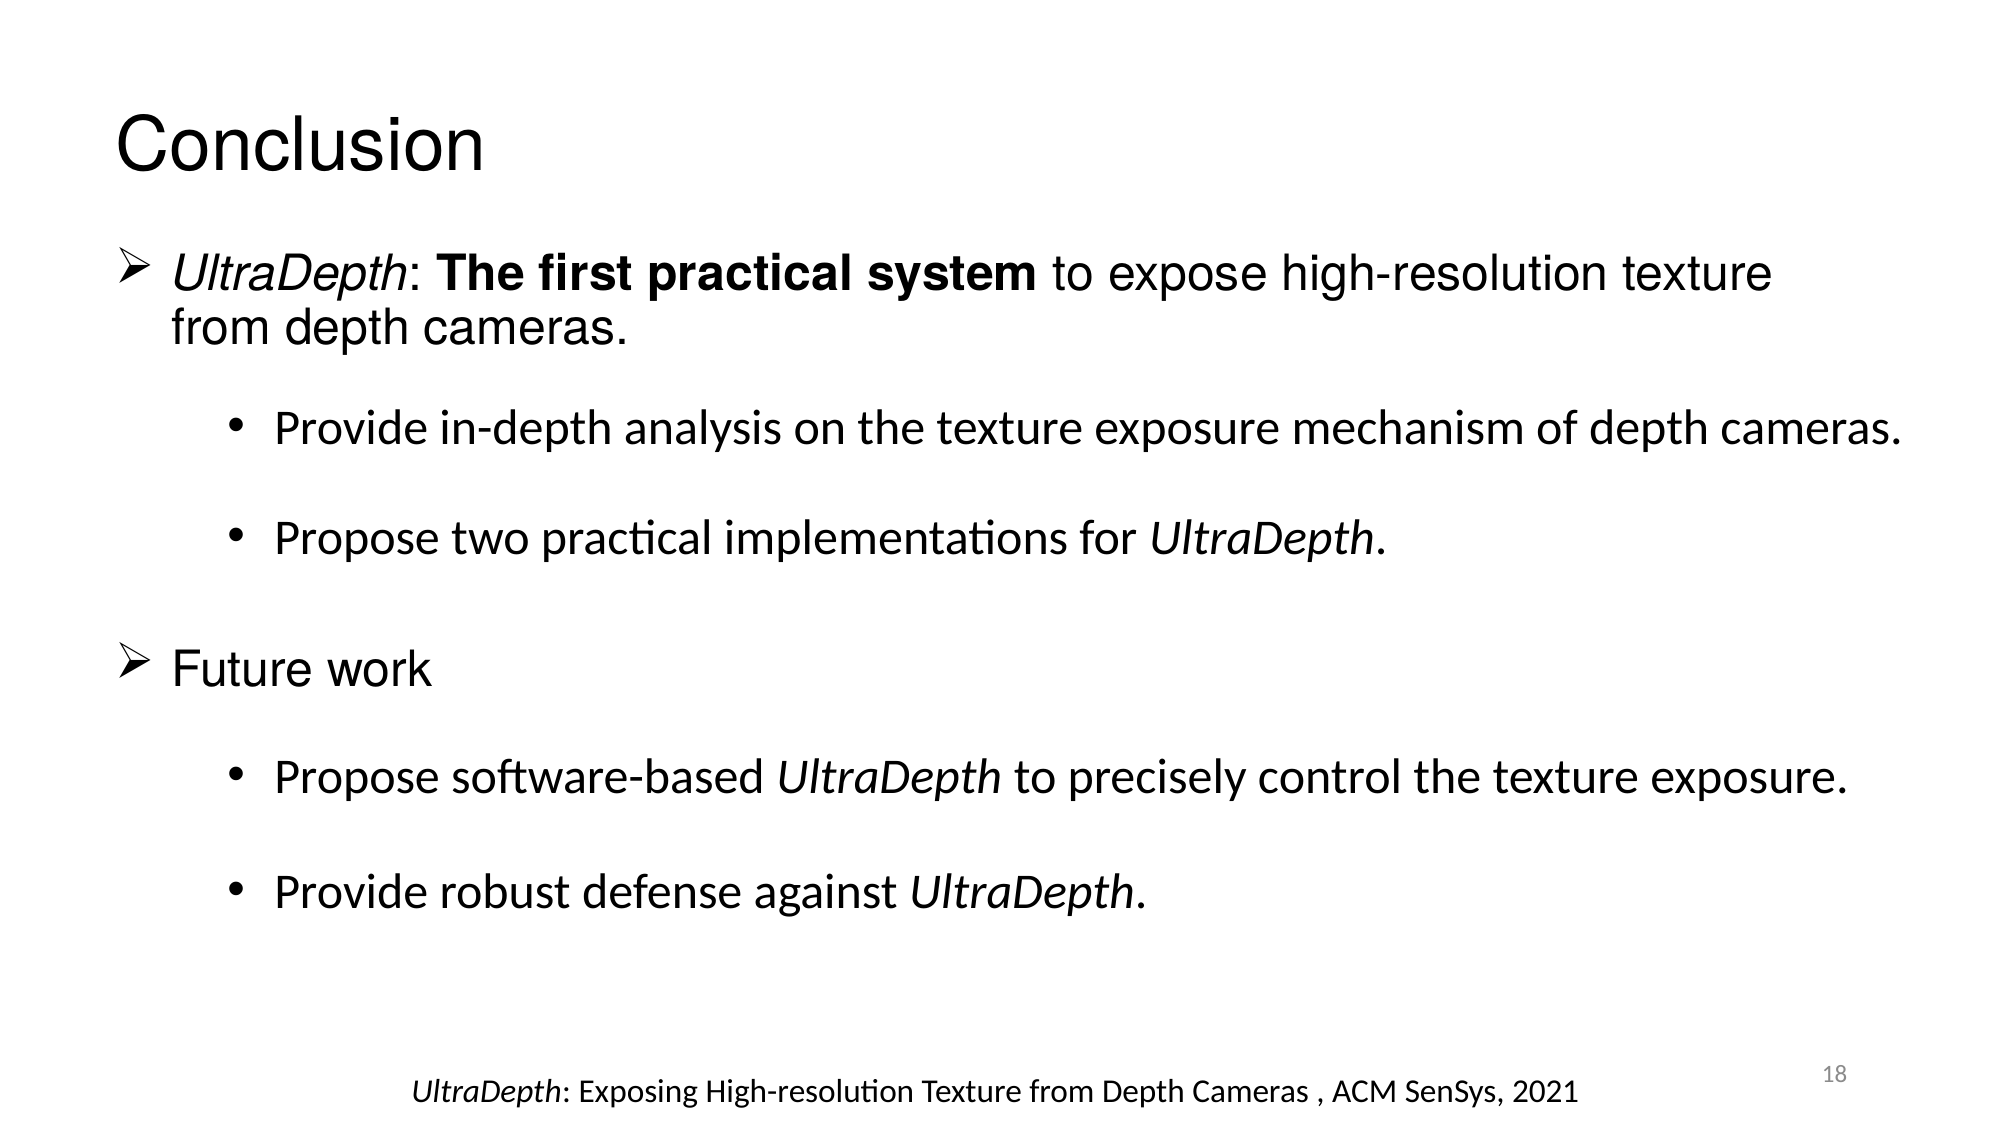

Conclusion
UltraDepth: The first practical system to expose high-resolution texture from depth cameras.
Provide in-depth analysis on the texture exposure mechanism of depth cameras.
Propose two practical implementations for UltraDepth.
Future work
Propose software-based UltraDepth to precisely control the texture exposure.
Provide robust defense against UltraDepth.
18